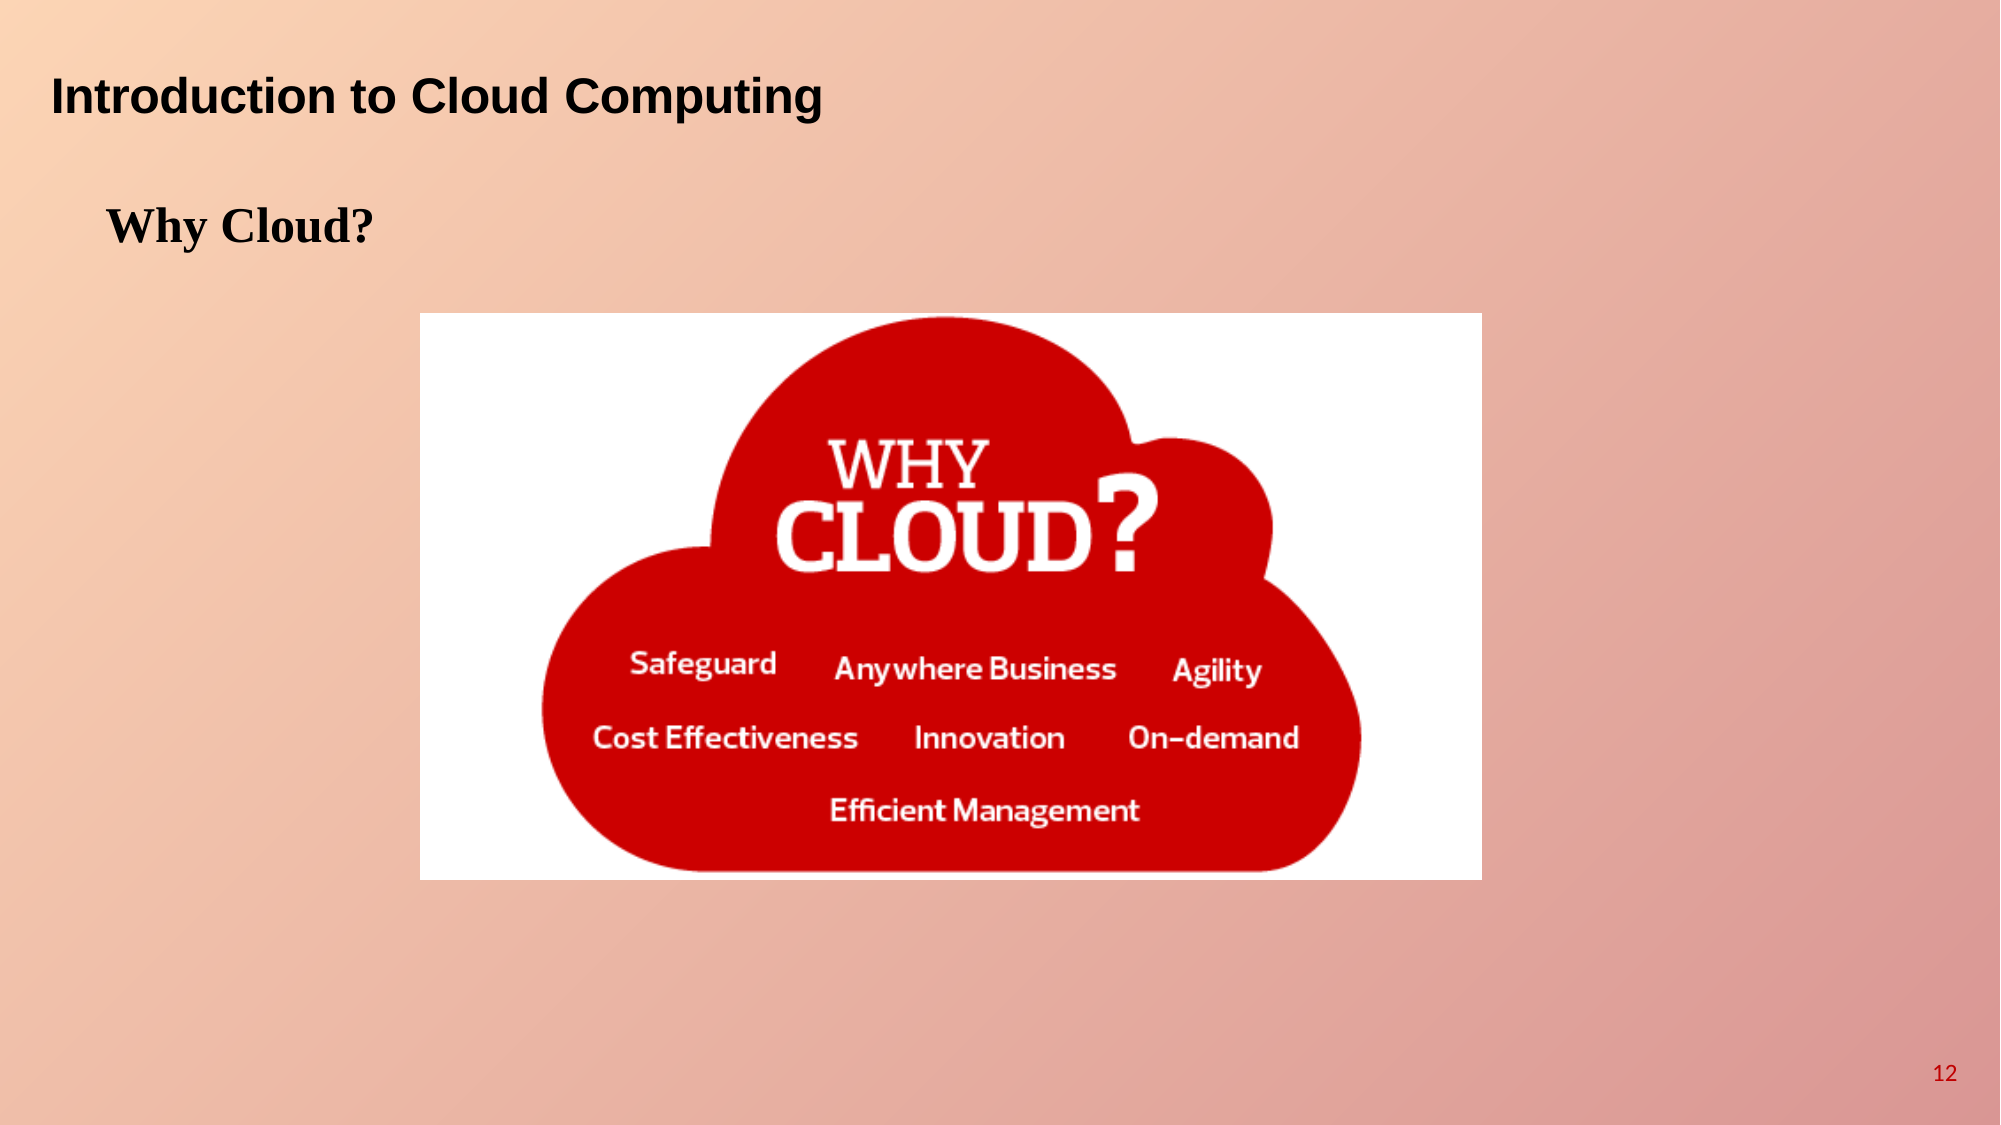

# Introduction to Cloud Computing
Why Cloud?

12